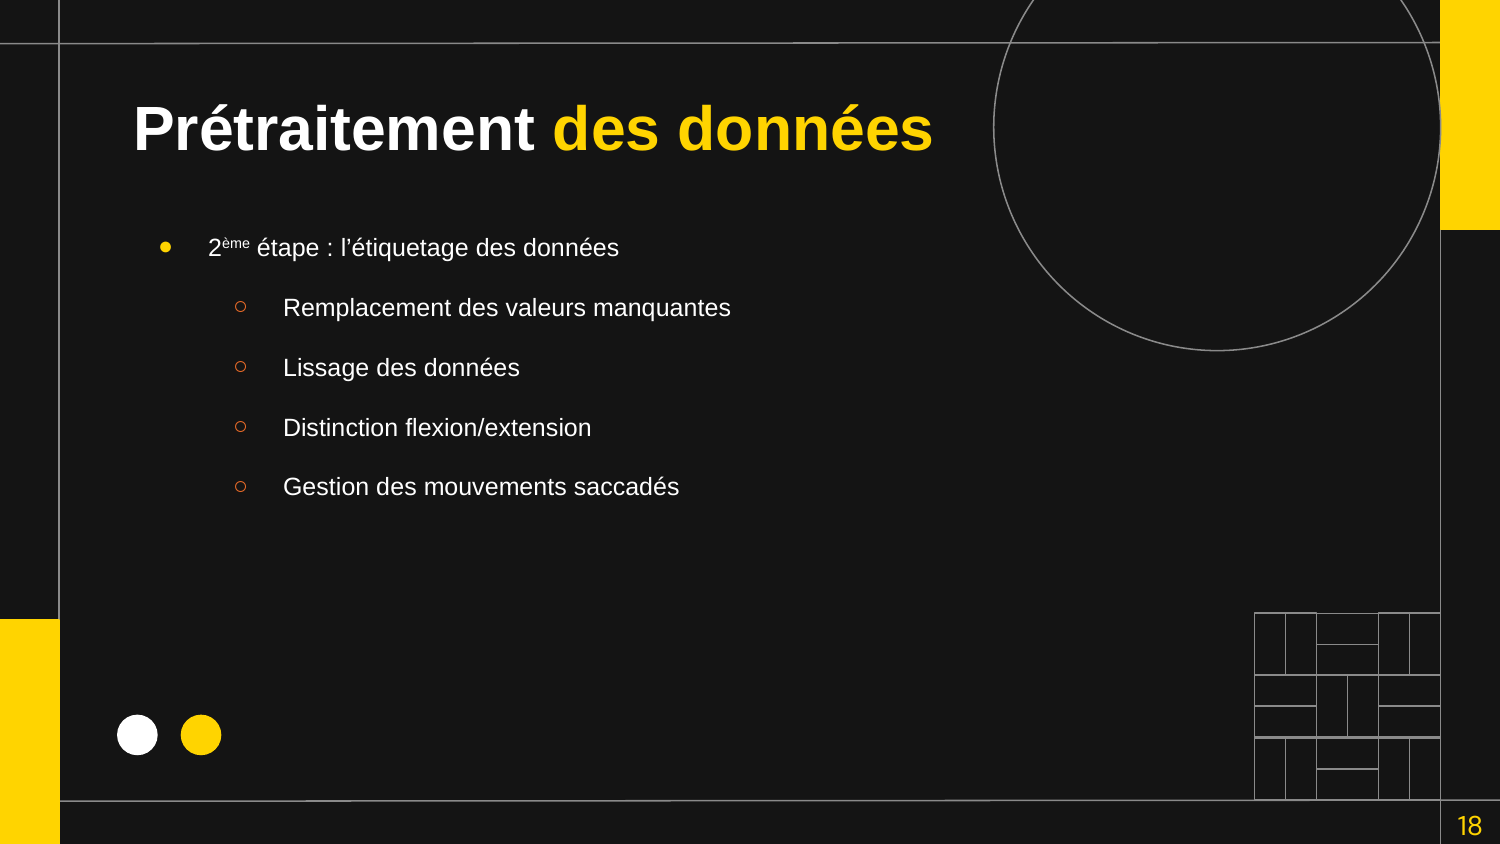

# Prétraitement des données
2ème étape : l’étiquetage des données

Remplacement des valeurs manquantes

Lissage des données

Distinction flexion/extension

Gestion des mouvements saccadés

18